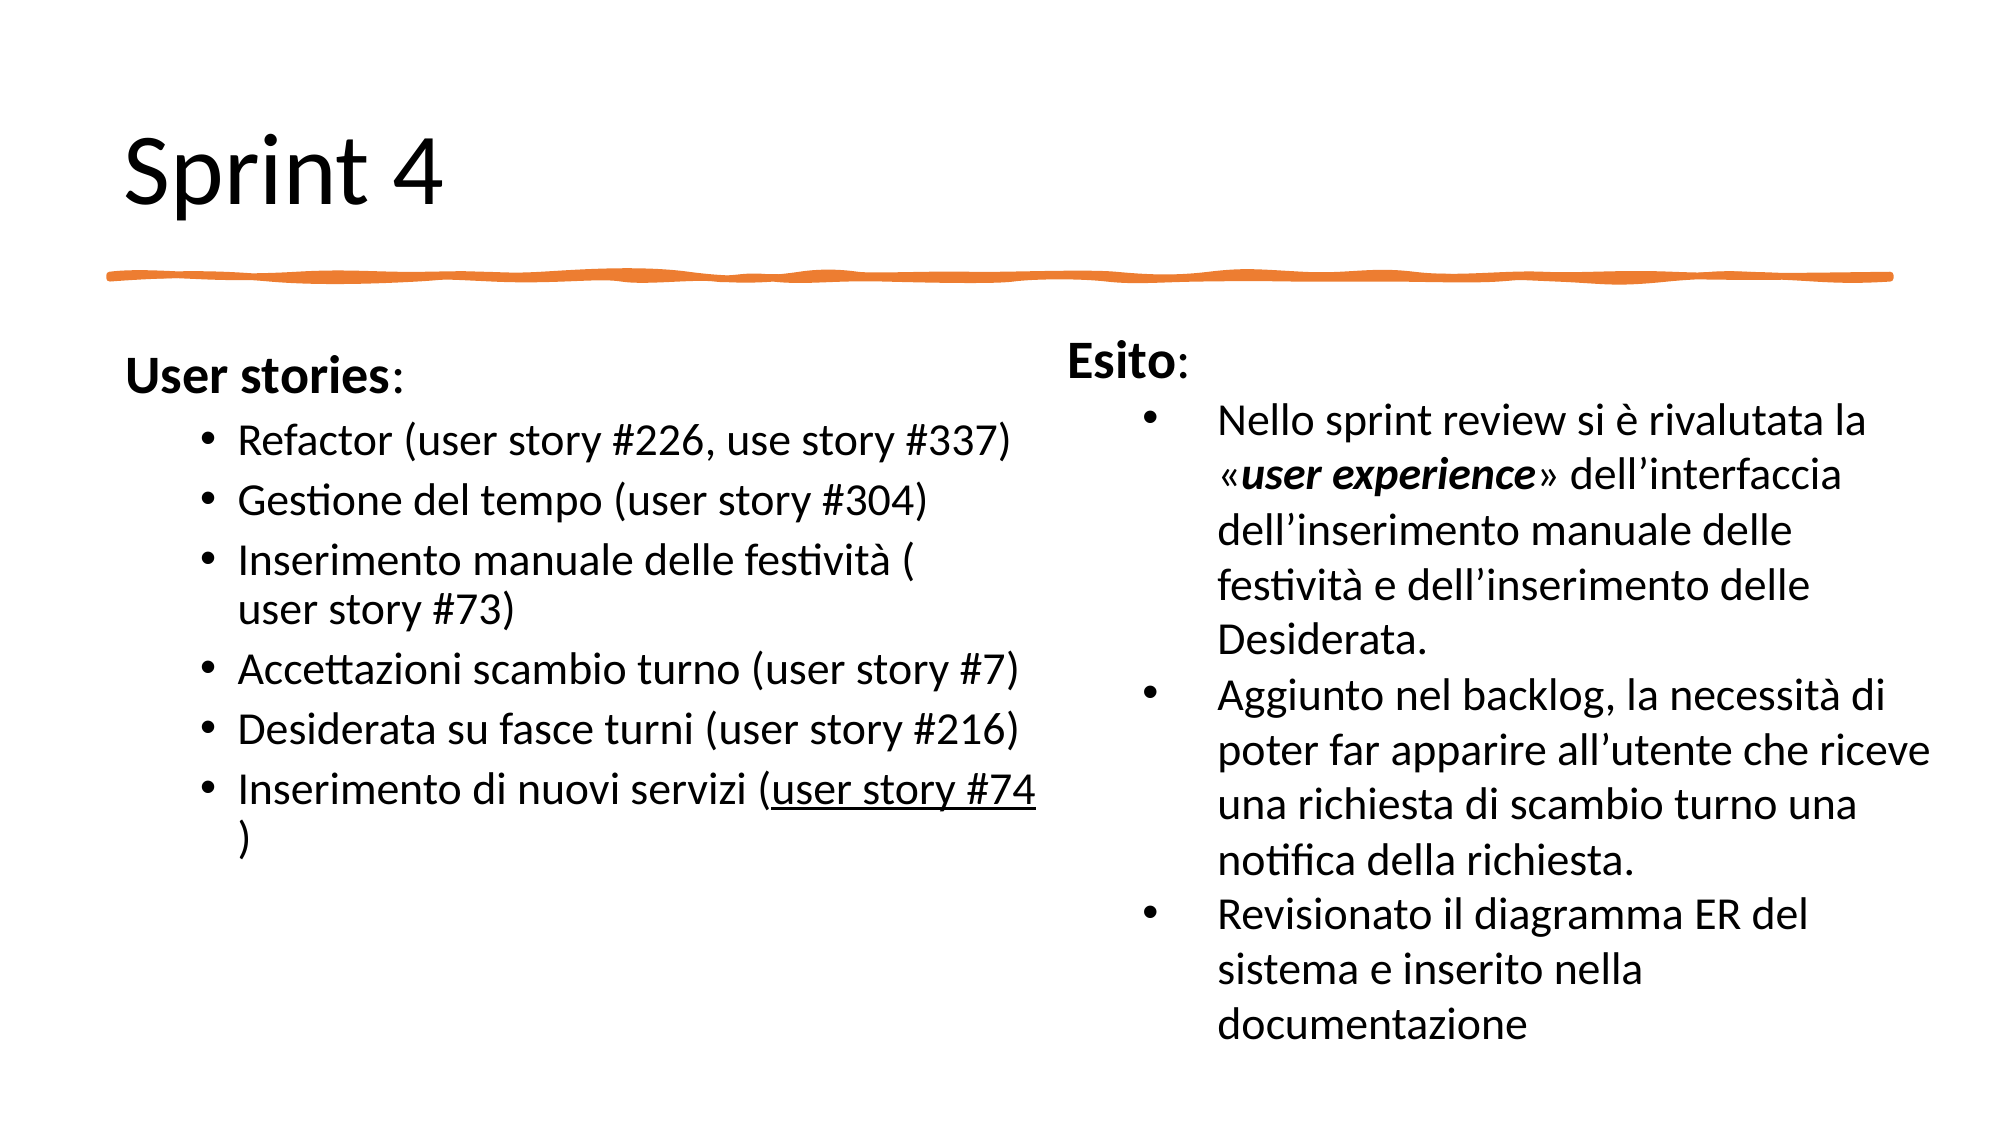

# Sprint 4

Esito:
Nello sprint review si è rivalutata la «user experience» dell’interfaccia dell’inserimento manuale delle festività e dell’inserimento delle Desiderata.
Aggiunto nel backlog, la necessità di poter far apparire all’utente che riceve una richiesta di scambio turno una notifica della richiesta.
Revisionato il diagramma ER del sistema e inserito nella documentazione
User stories:
Refactor (user story #226, use story #337)
Gestione del tempo (user story #304)
Inserimento manuale delle festività (user story #73)
Accettazioni scambio turno (user story #7)
Desiderata su fasce turni (user story #216)
Inserimento di nuovi servizi (user story #74)